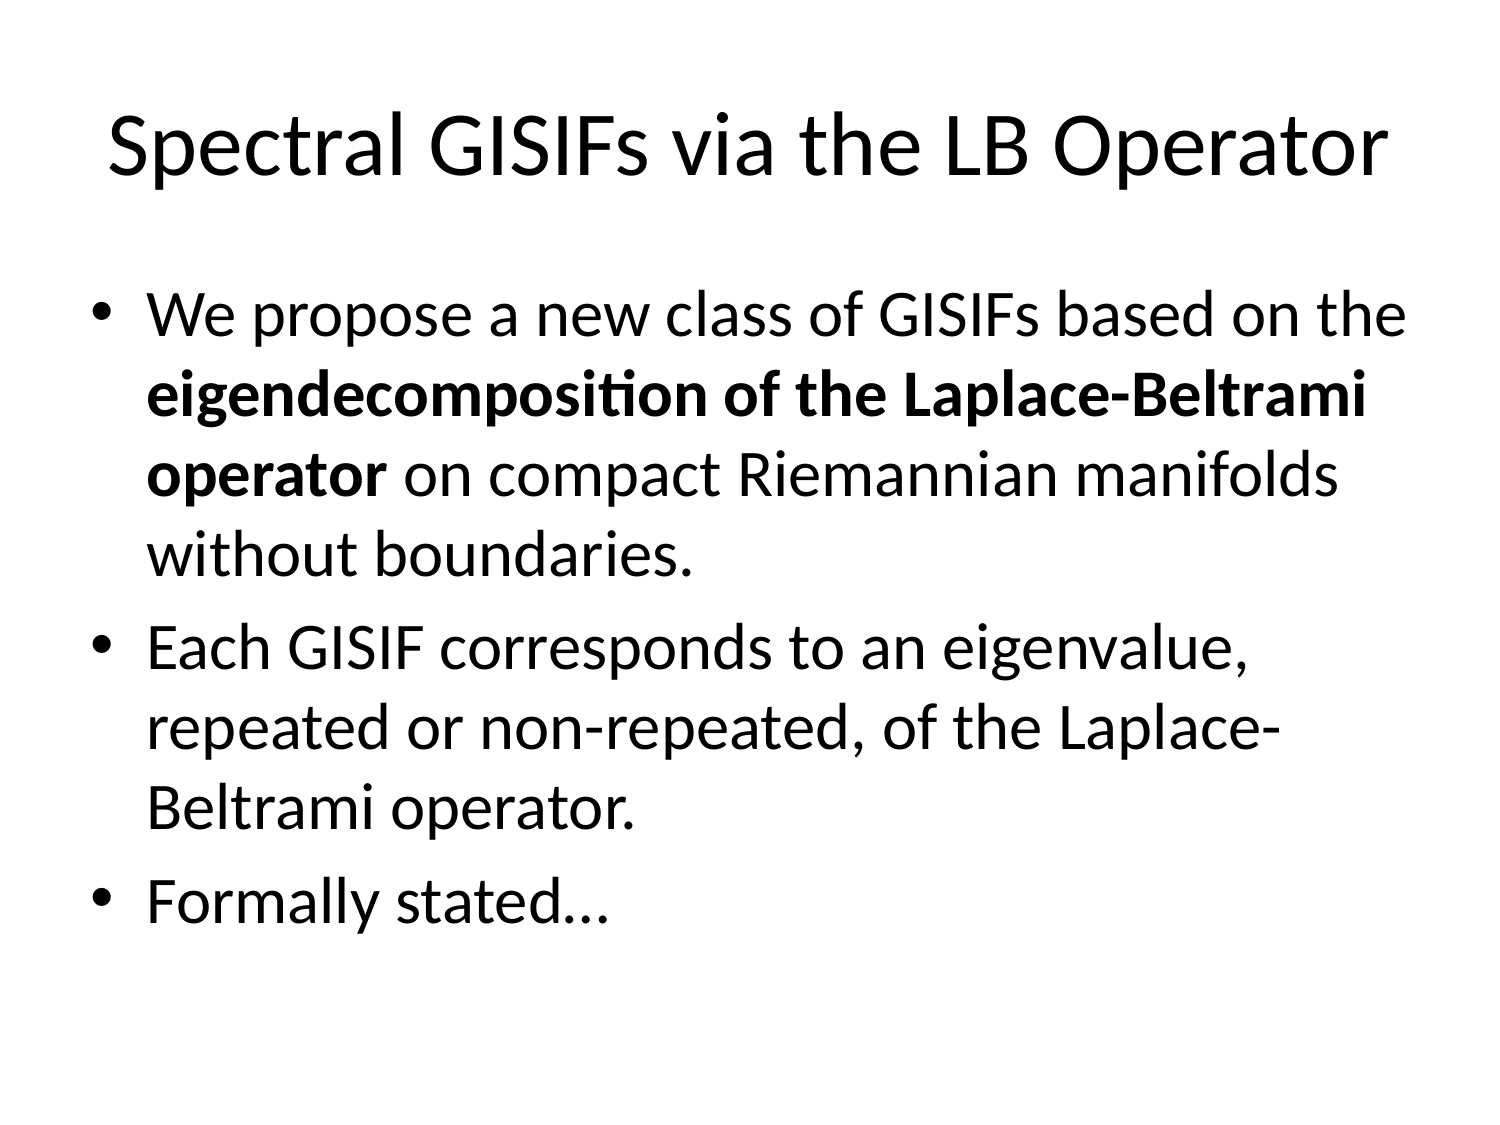

# Spectral GISIFs via the LB Operator
We propose a new class of GISIFs based on the eigendecomposition of the Laplace-Beltrami operator on compact Riemannian manifolds without boundaries.
Each GISIF corresponds to an eigenvalue, repeated or non-repeated, of the Laplace-Beltrami operator.
Formally stated…